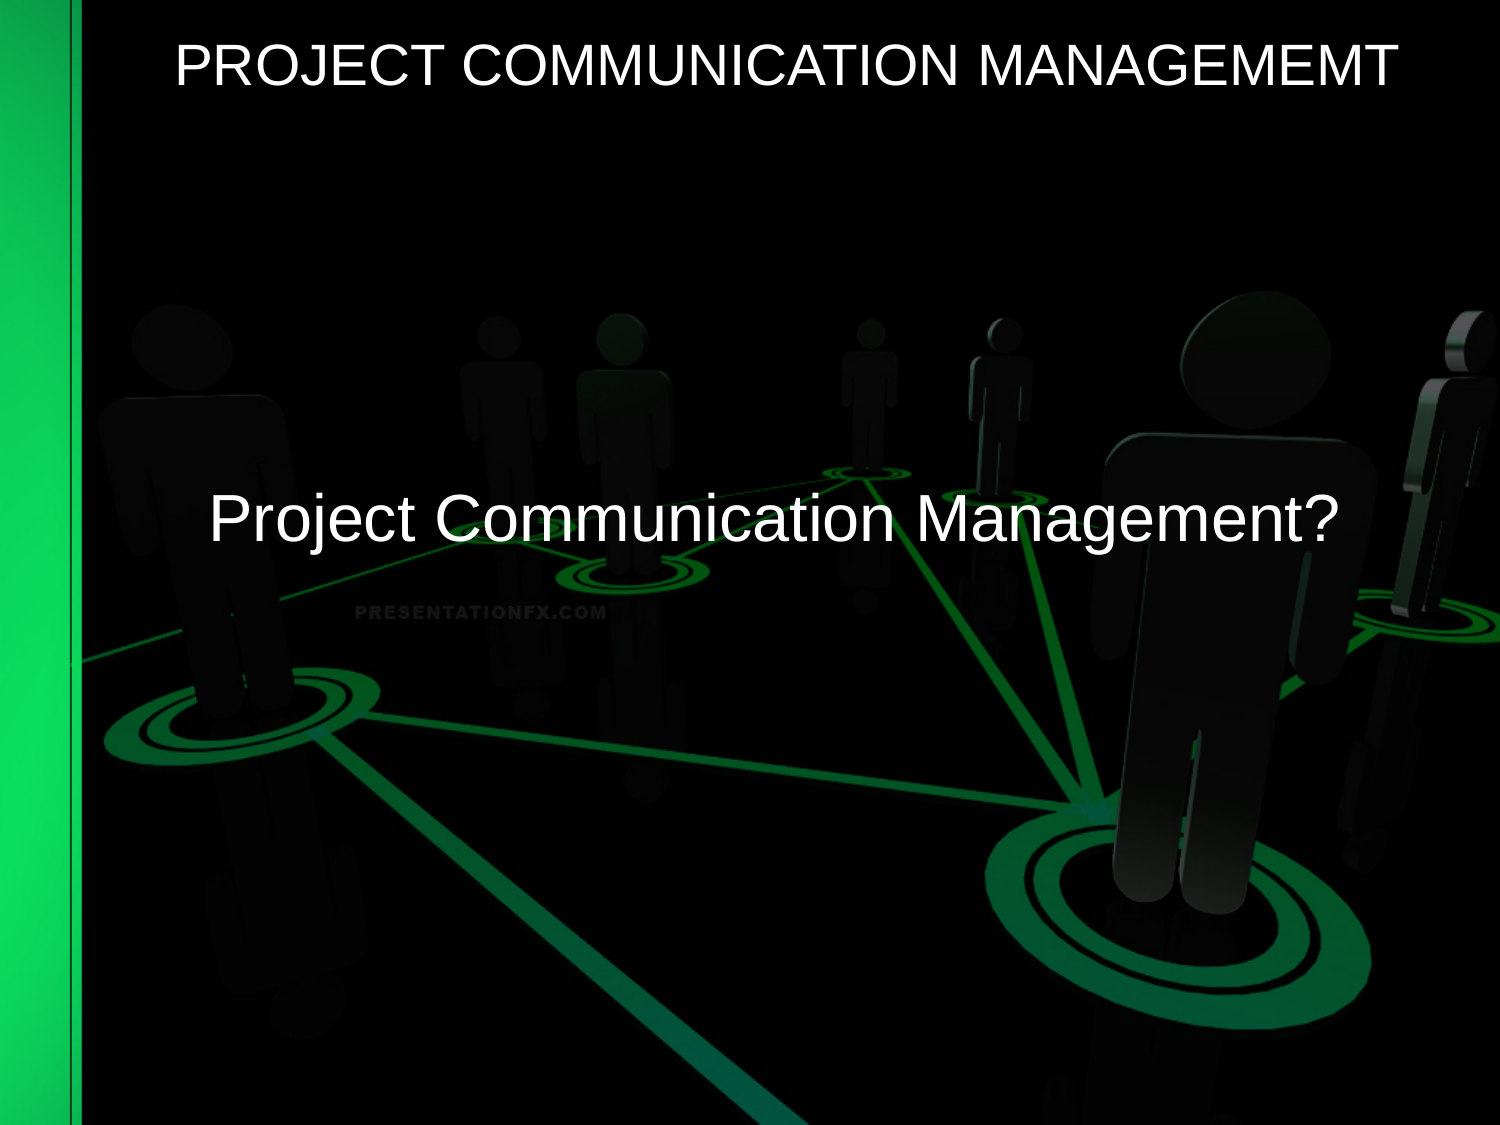

# PROJECT COMMUNICATION MANAGEMEMT

Project Communication Management?